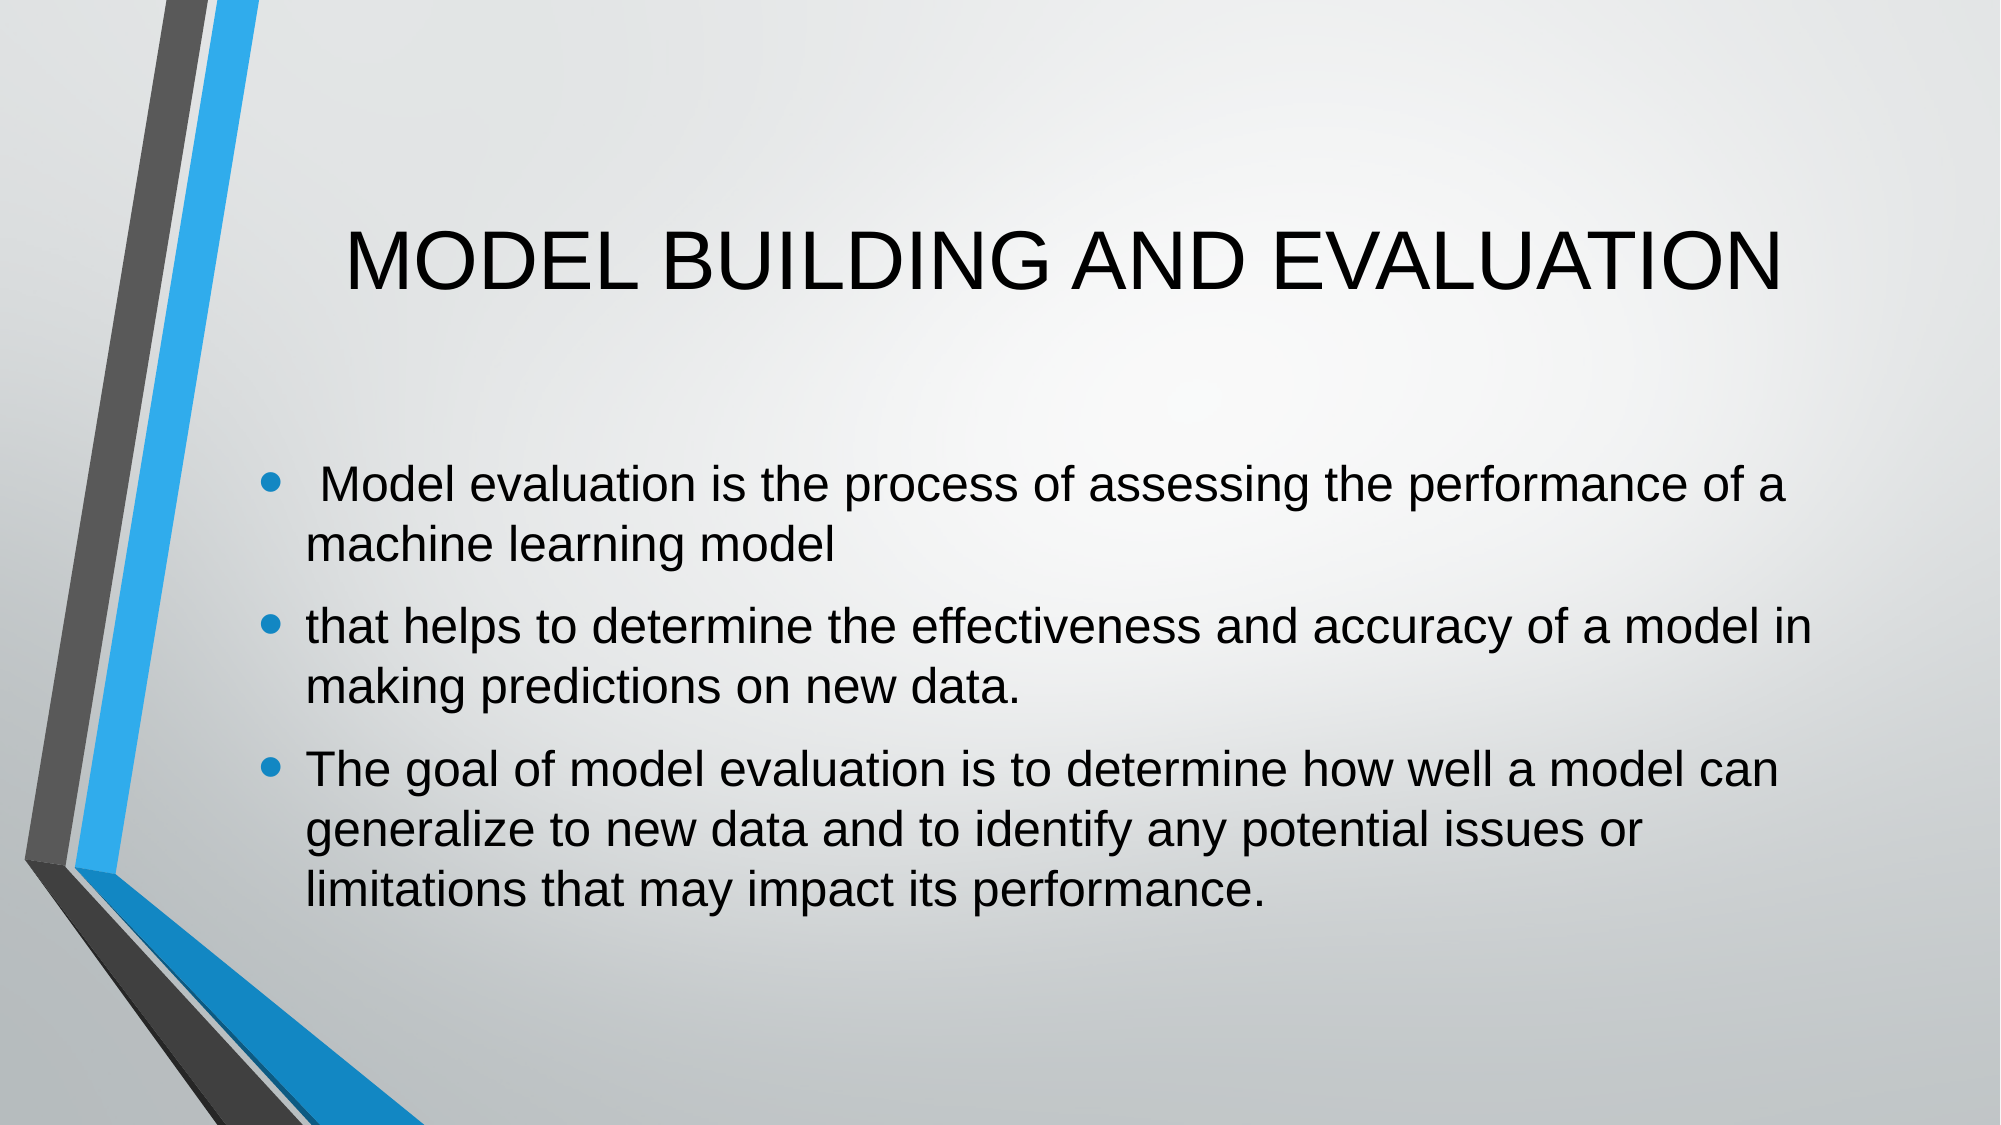

# MODEL BUILDING AND EVALUATION
 Model evaluation is the process of assessing the performance of a machine learning model
that helps to determine the effectiveness and accuracy of a model in making predictions on new data.
The goal of model evaluation is to determine how well a model can generalize to new data and to identify any potential issues or limitations that may impact its performance.